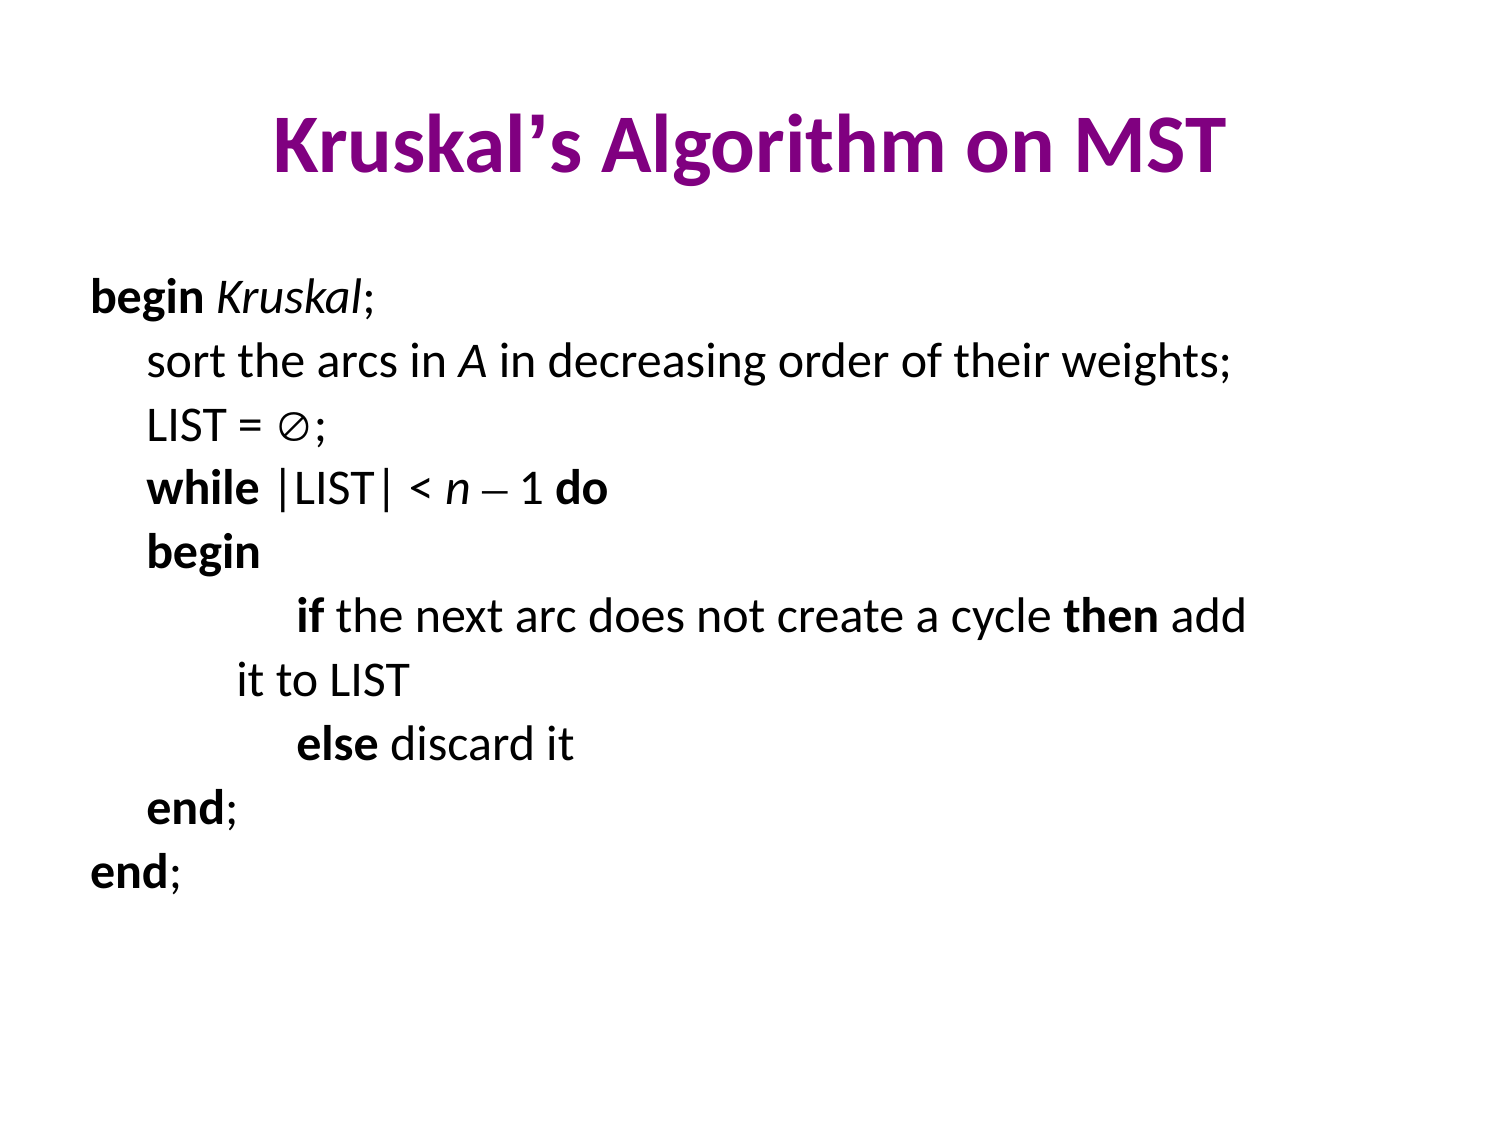

# Kruskal’s Algorithm on MST
begin Kruskal;
	sort the arcs in A in decreasing order of their weights;
	LIST = ∅;
	while |LIST| < n – 1 do
	begin
		if the next arc does not create a cycle then add
             it to LIST
		else discard it
	end;
end;